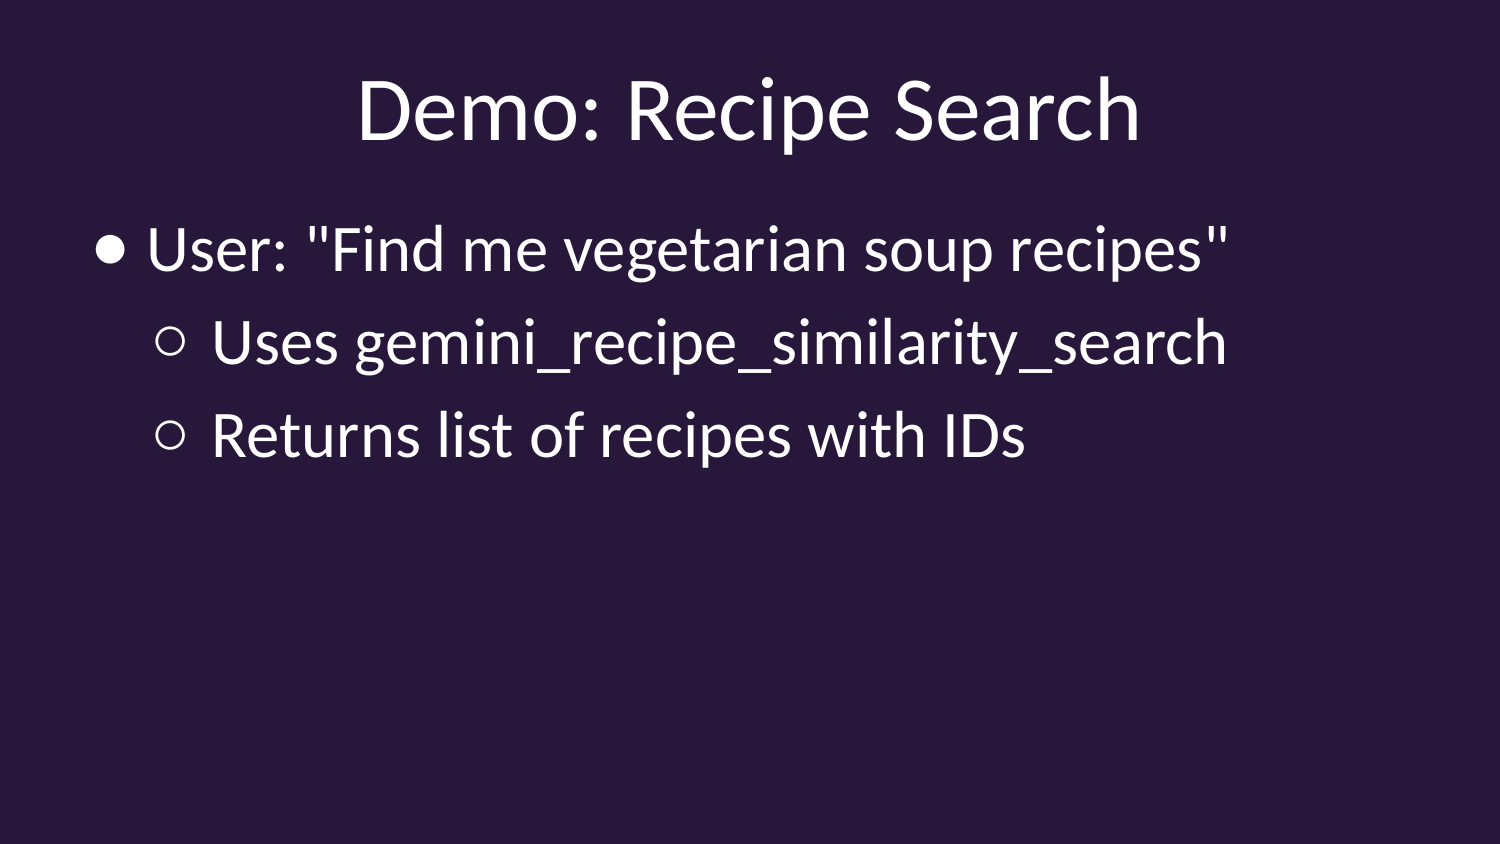

# Demo: Recipe Search
User: "Find me vegetarian soup recipes"
Uses gemini_recipe_similarity_search
Returns list of recipes with IDs